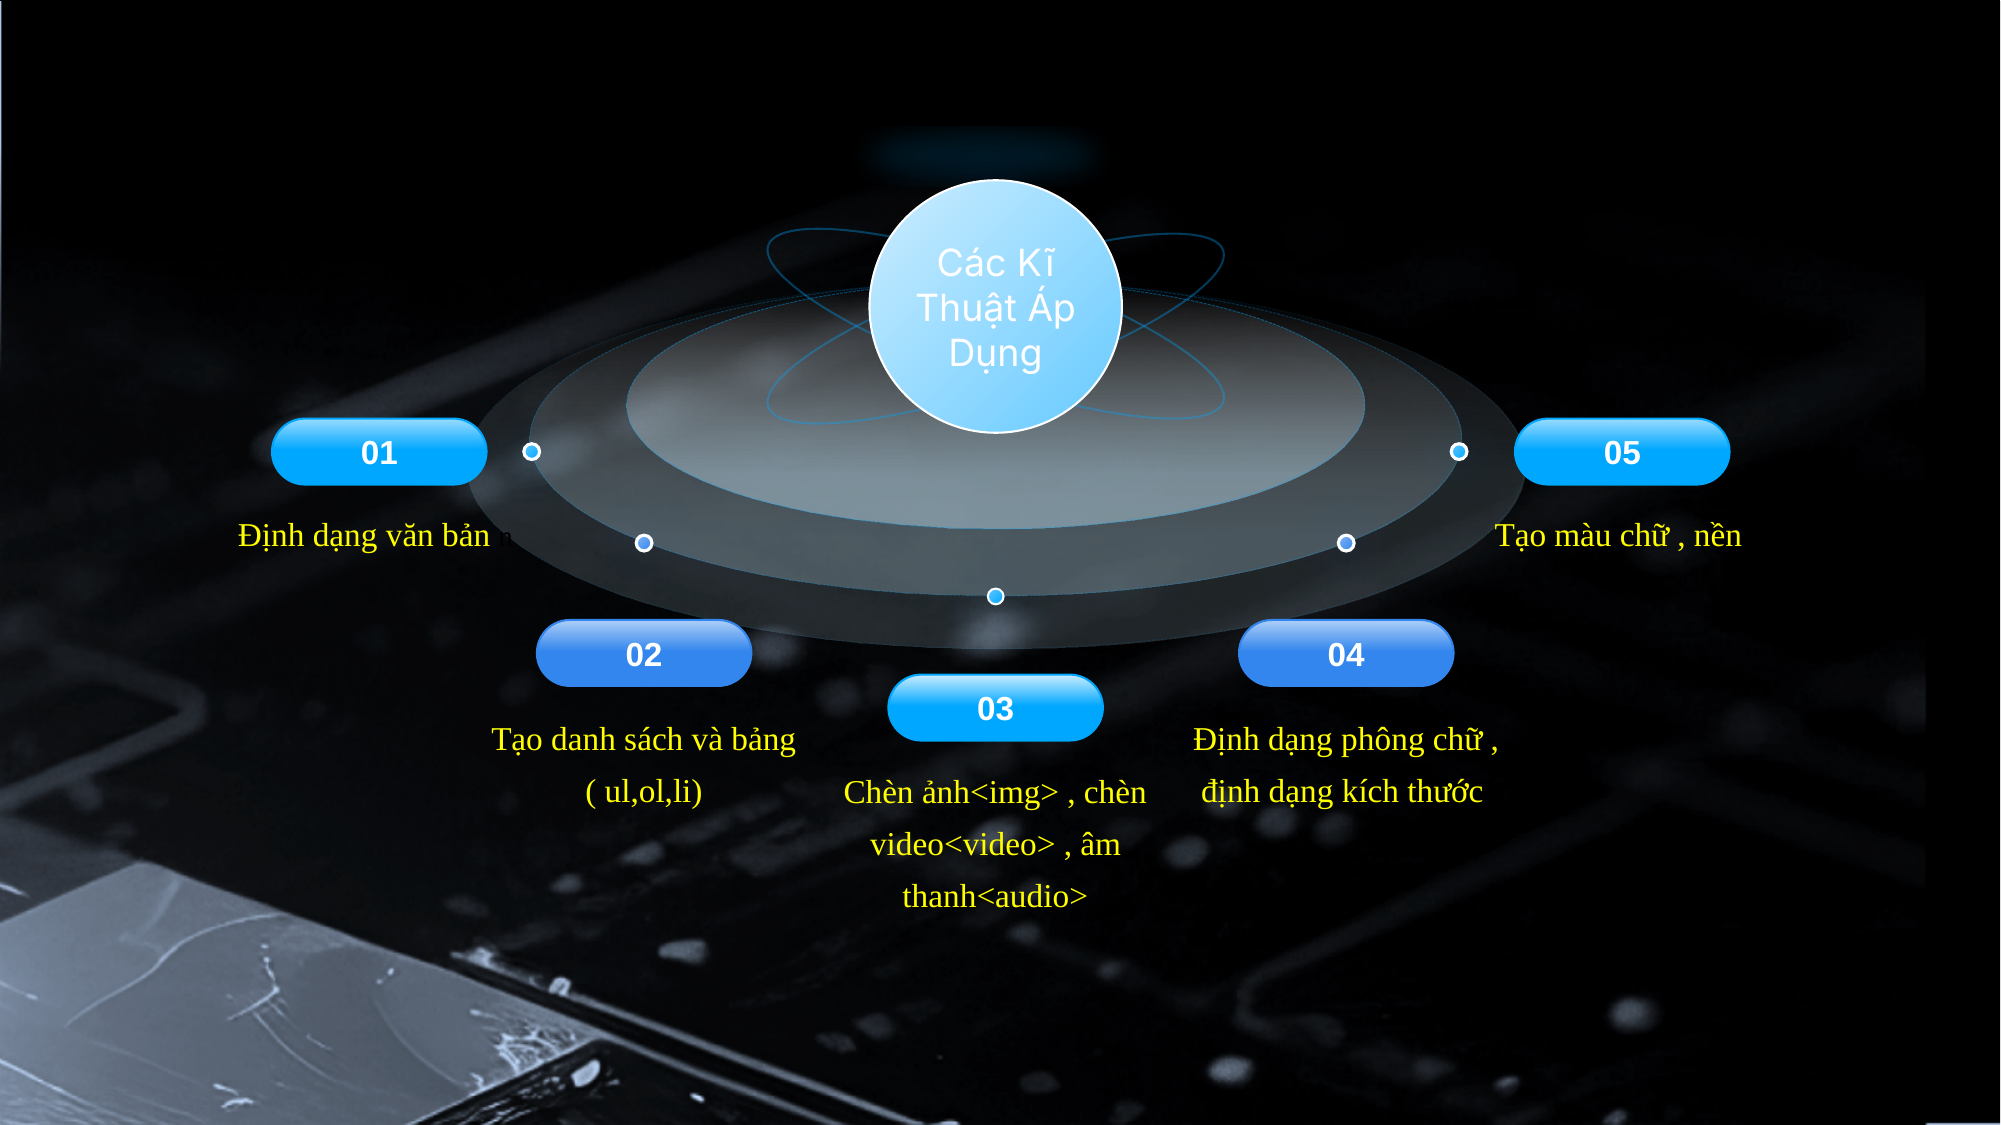

Các Kĩ Thuật Áp Dụng

01
05

Định dạng văn bản n
Tạo màu chữ , nền

02
04
03
Tạo danh sách và bảng ( ul,ol,li)
Định dạng phông chữ , định dạng kích thước
Chèn ảnh<img> , chèn video<video> , âm thanh<audio>